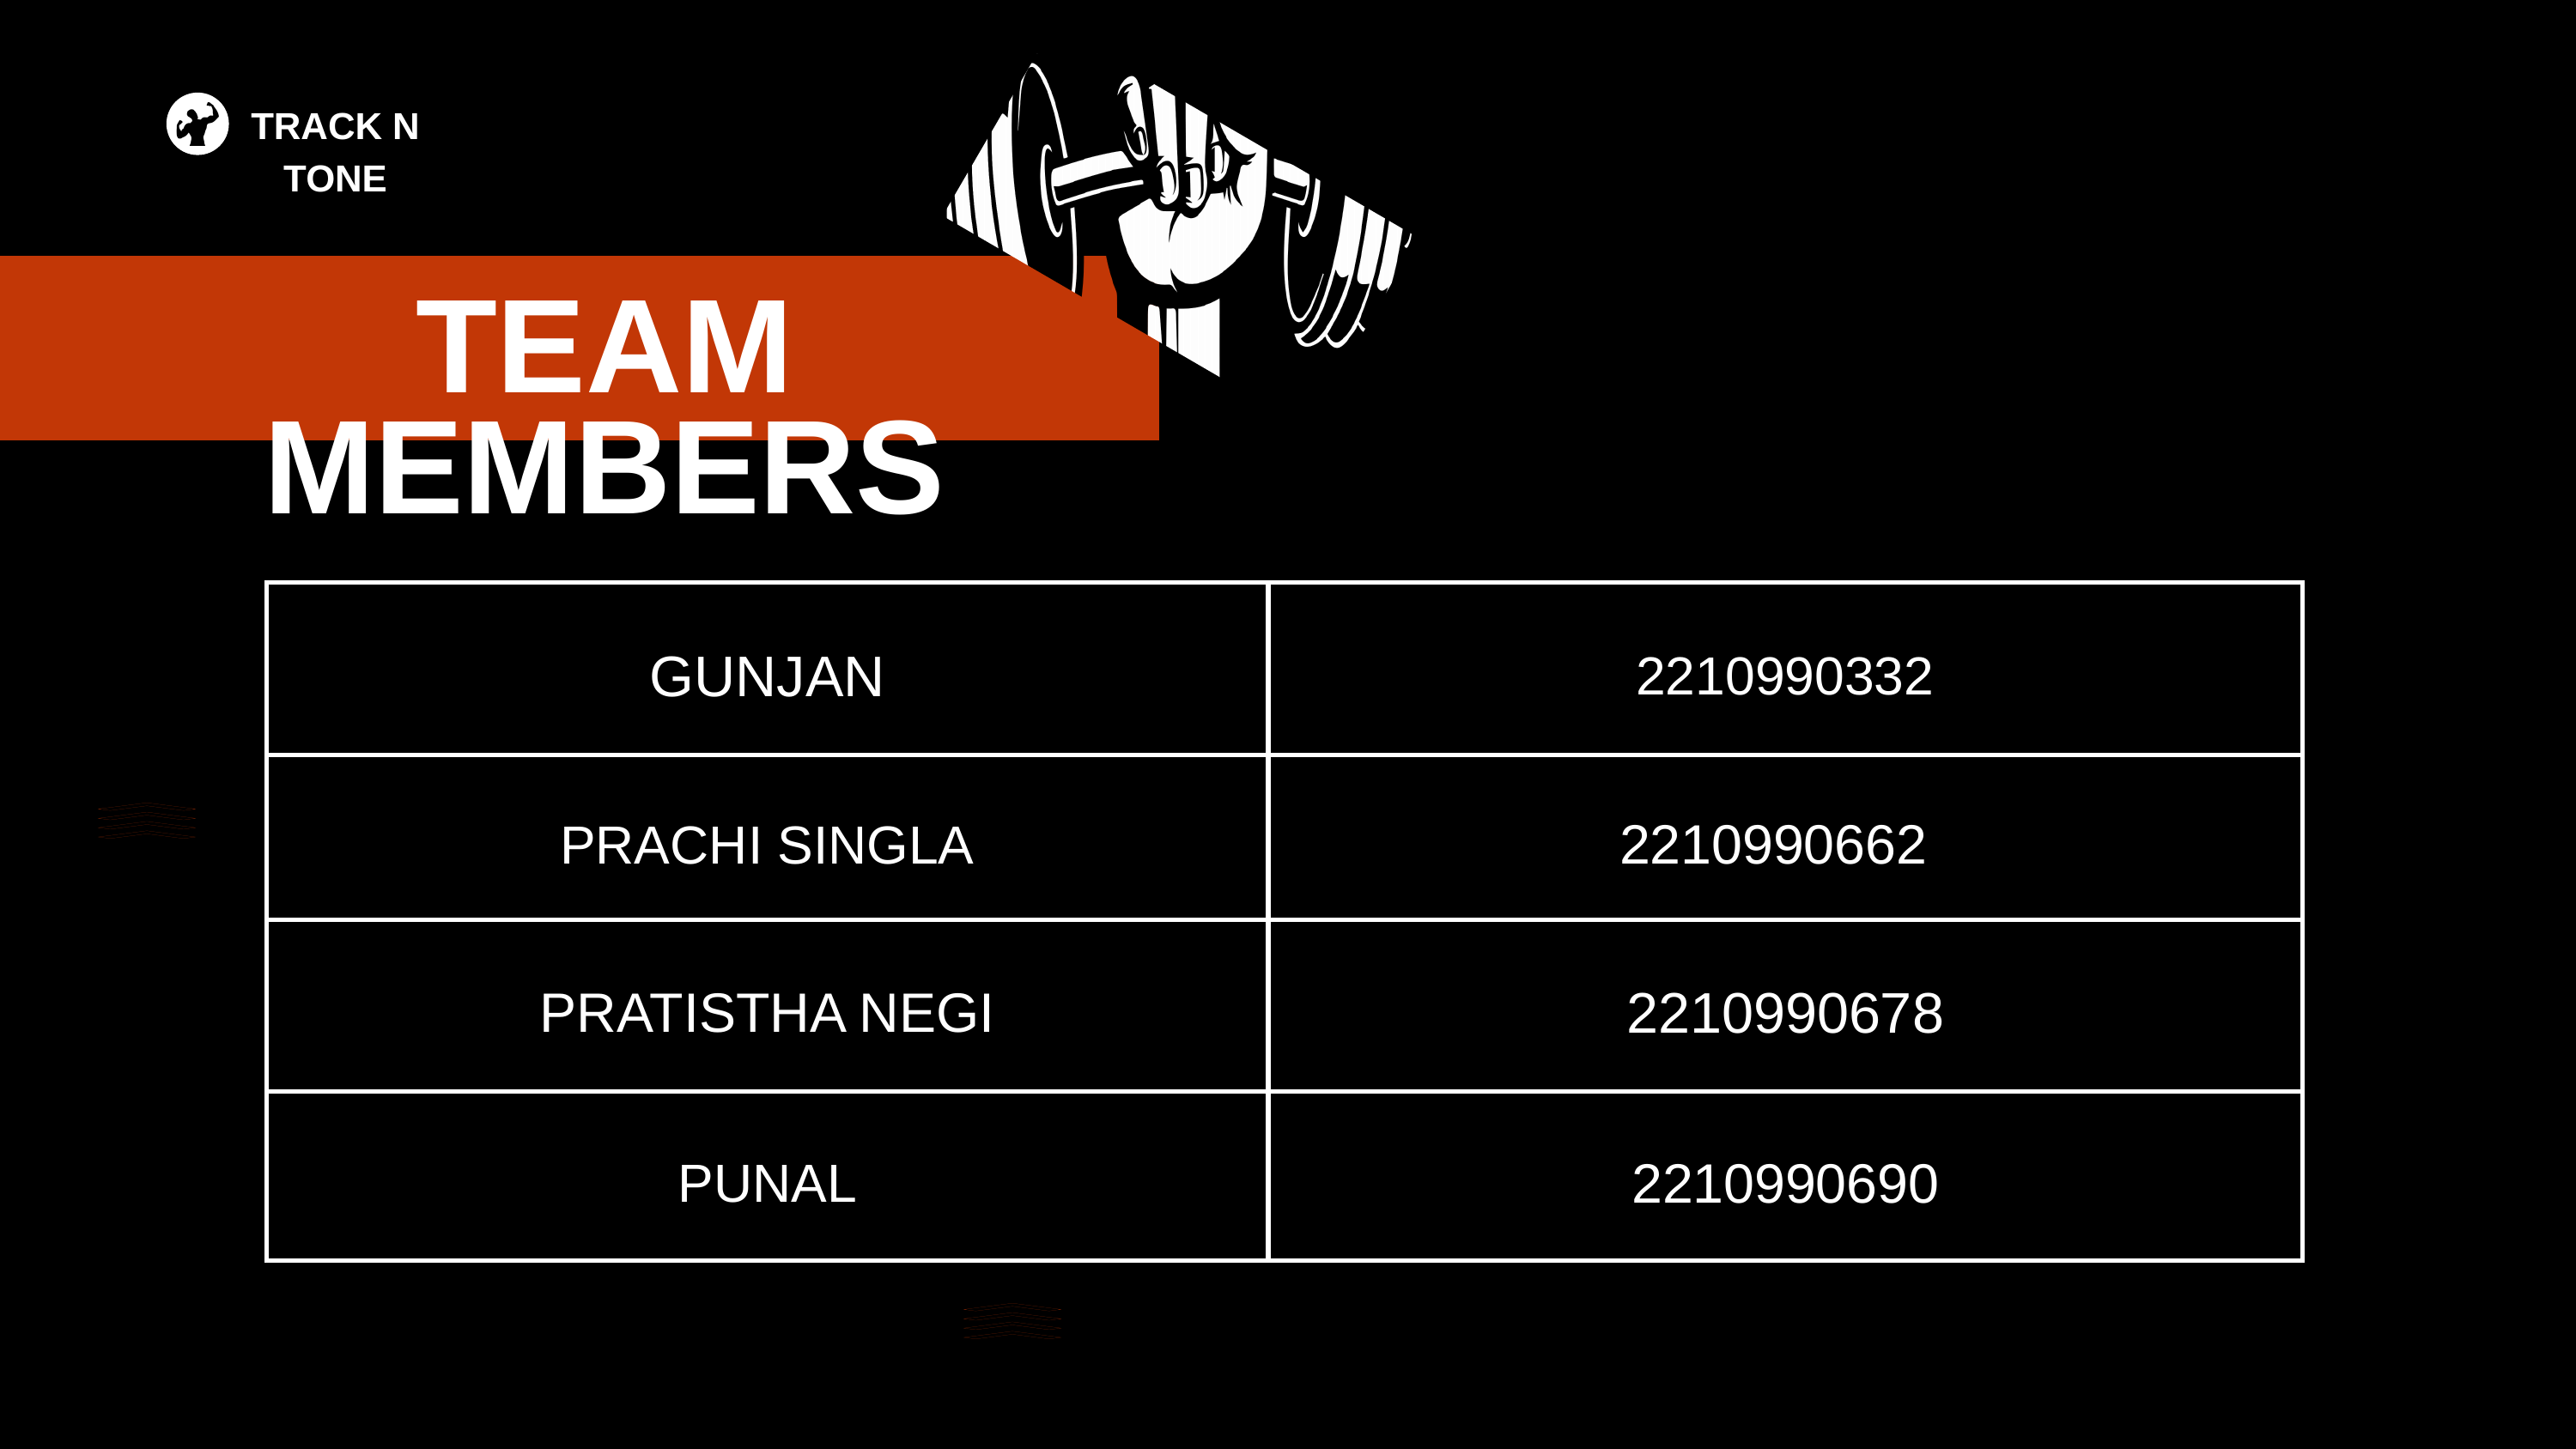

TRACK N TONE

TEAM MEMBERS
| GUNJAN | 2210990332 |
| --- | --- |
| PRACHI SINGLA | 2210990662 |
| PRATISTHA NEGI | 2210990678 |
| PUNAL | 2210990690 |